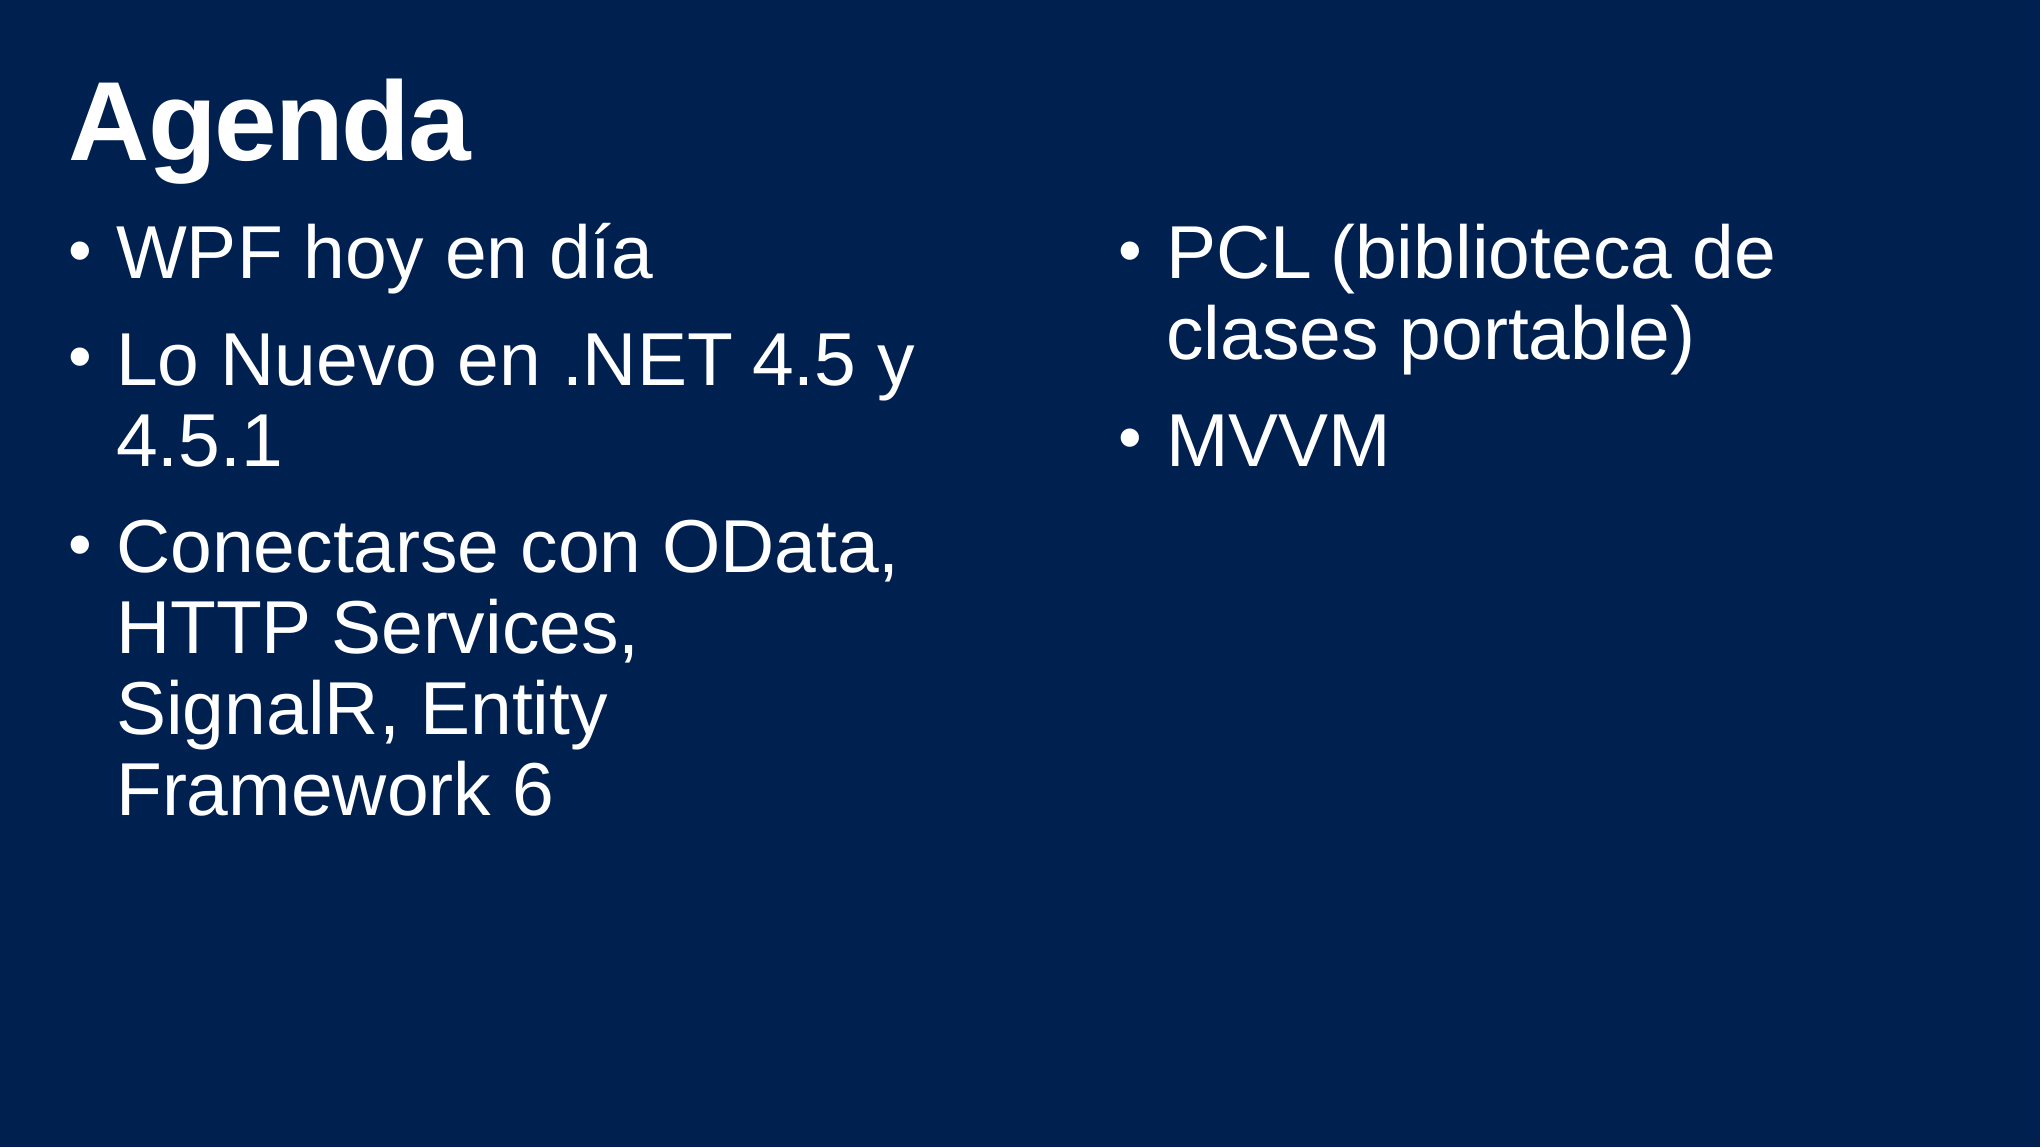

# Agenda
WPF hoy en día
Lo Nuevo en .NET 4.5 y 4.5.1
Conectarse con OData, HTTP Services, SignalR, Entity Framework 6
PCL (biblioteca de clases portable)
MVVM